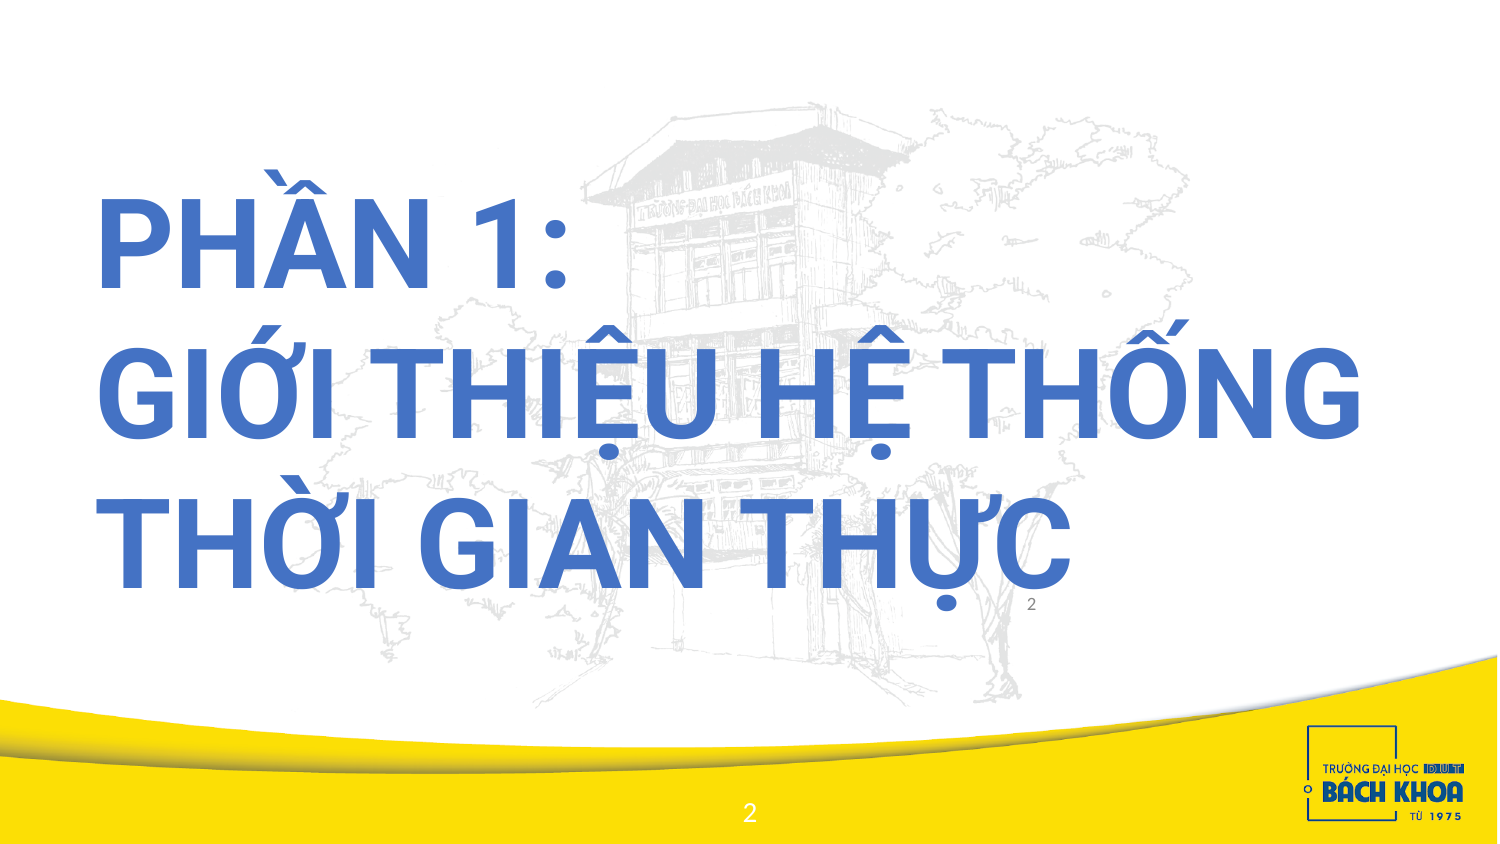

PHẦN III
PHẦN 1:
GIỚI THIỆU HỆ THỐNG THỜI GIAN THỰC

2